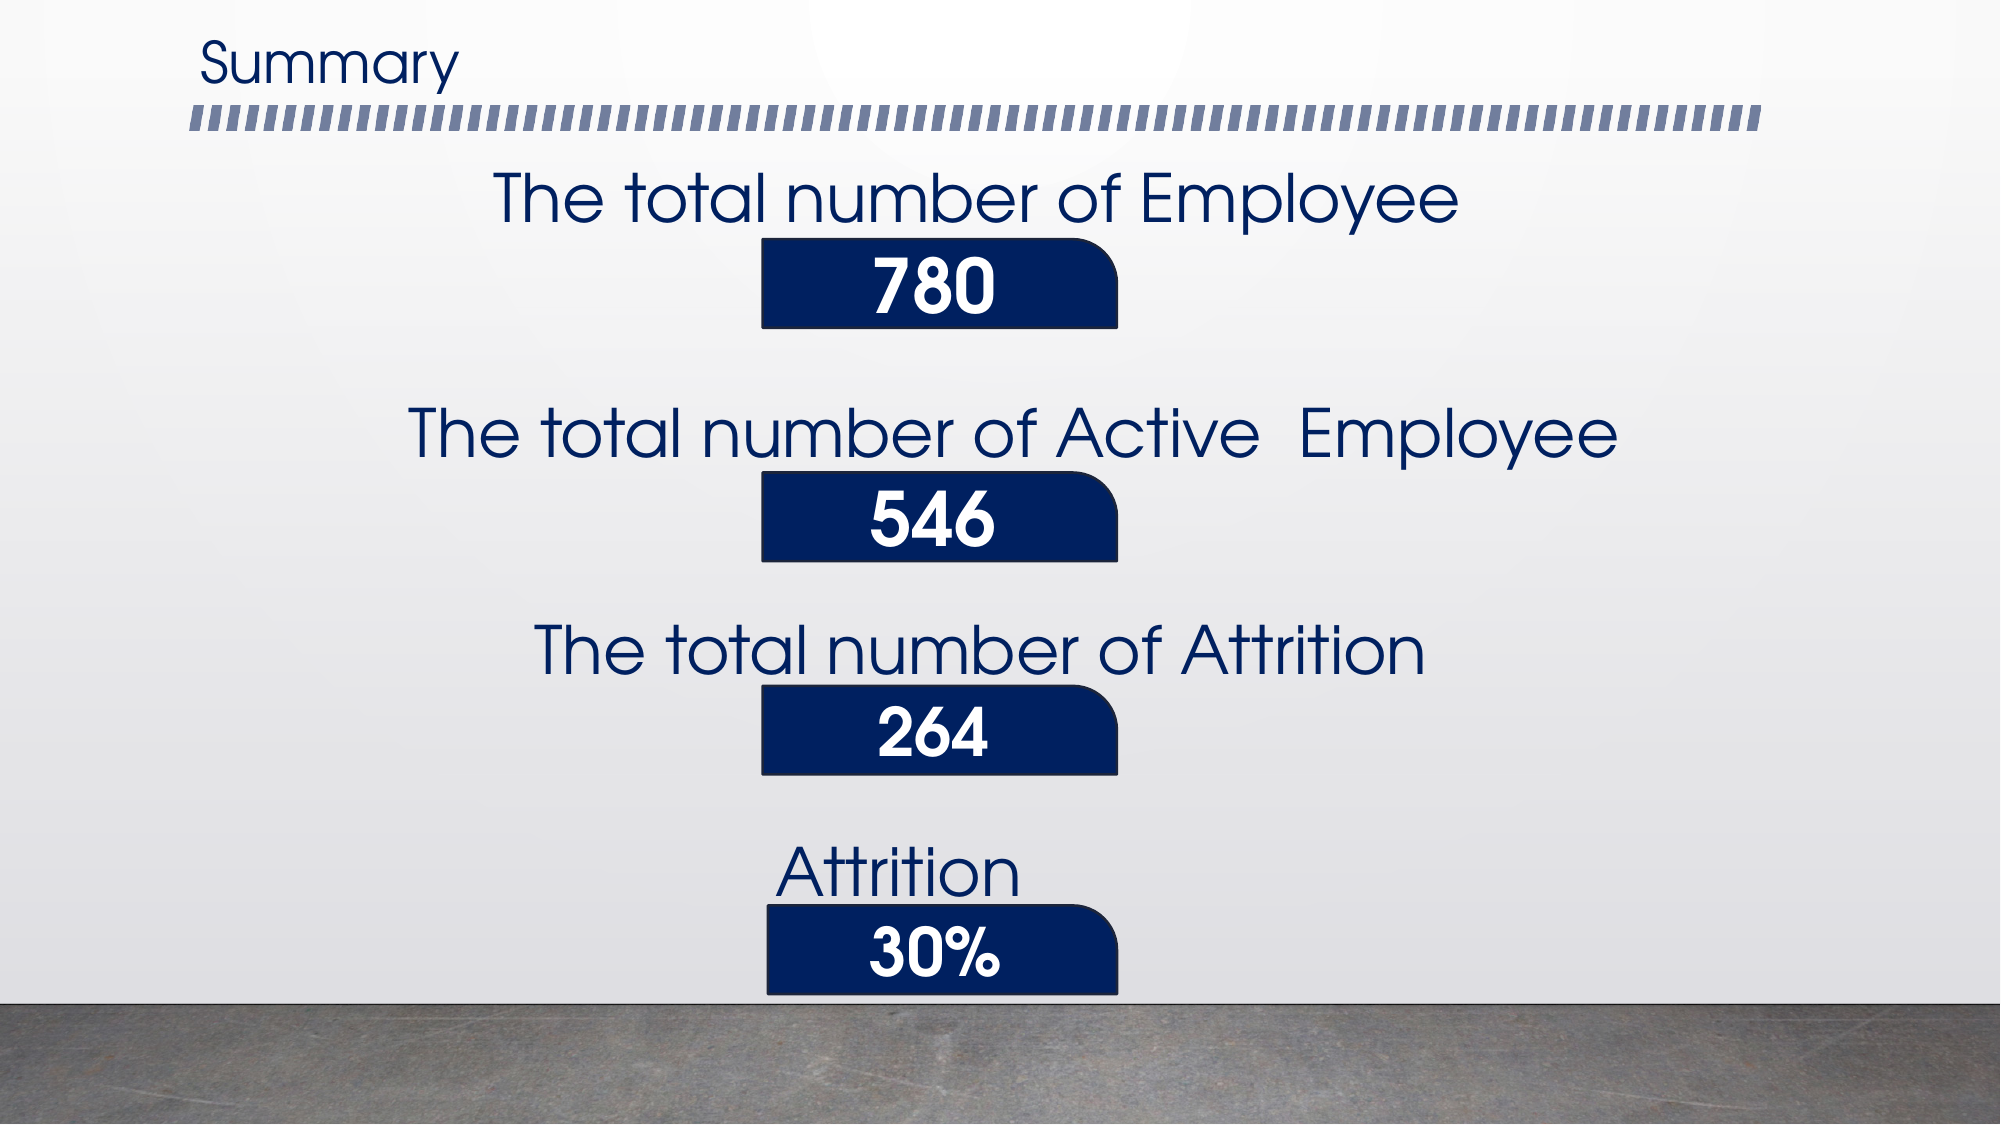

# Summary
  The total number of Employee
780
  The total number of Active  Employee
546
  The total number of Attrition
264
   Attrition
30%